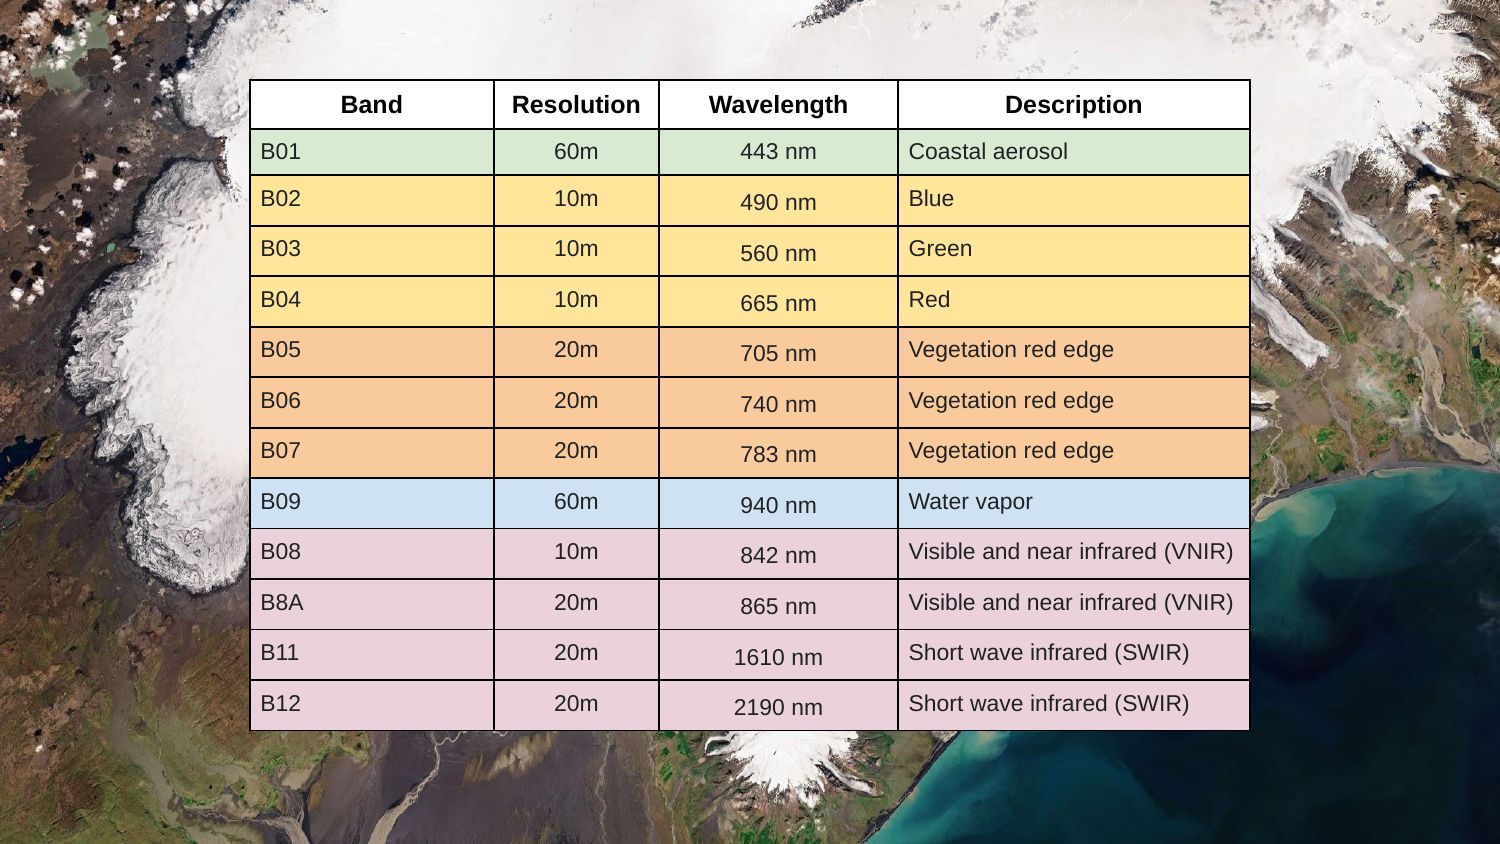

| Band | Resolution | Wavelength | Description |
| --- | --- | --- | --- |
| B01 | 60m | 443 nm | Coastal aerosol |
| B02 | 10m | 490 nm | Blue |
| B03 | 10m | 560 nm | Green |
| B04 | 10m | 665 nm | Red |
| B05 | 20m | 705 nm | Vegetation red edge |
| B06 | 20m | 740 nm | Vegetation red edge |
| B07 | 20m | 783 nm | Vegetation red edge |
| B09 | 60m | 940 nm | Water vapor |
| B08 | 10m | 842 nm | Visible and near infrared (VNIR) |
| B8A | 20m | 865 nm | Visible and near infrared (VNIR) |
| B11 | 20m | 1610 nm | Short wave infrared (SWIR) |
| B12 | 20m | 2190 nm | Short wave infrared (SWIR) |